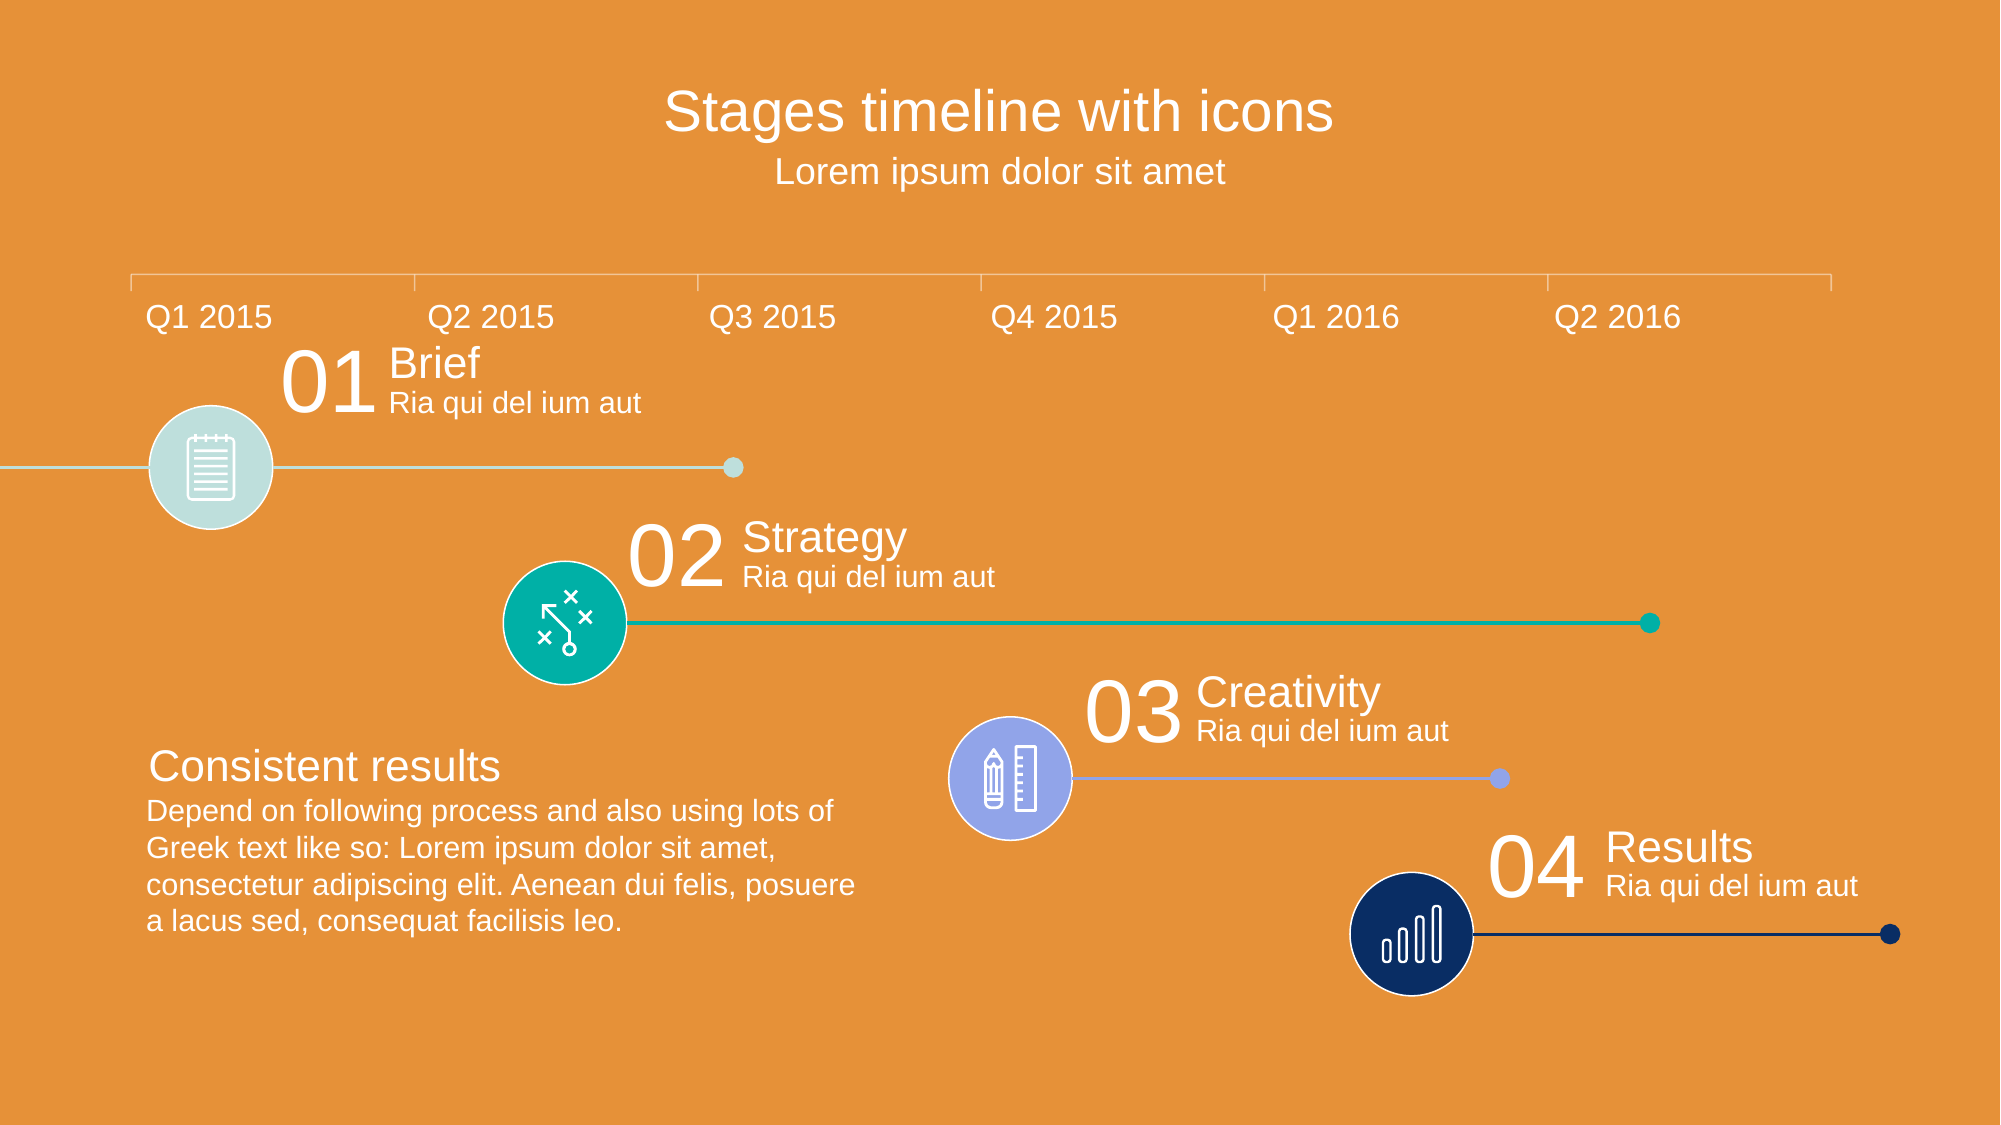

# Stages timeline with icons
Lorem ipsum dolor sit amet
Q1 2015
Q2 2015
Q3 2015
Q4 2015
Q1 2016
Q2 2016
01
Brief
Ria qui del ium aut

02
Strategy
Ria qui del ium aut

03
Creativity
Ria qui del ium aut

Consistent results

Depend on following process and also using lots of Greek text like so: Lorem ipsum dolor sit amet, consectetur adipiscing elit. Aenean dui felis, posuere a lacus sed, consequat facilisis leo.
04
Results
Ria qui del ium aut